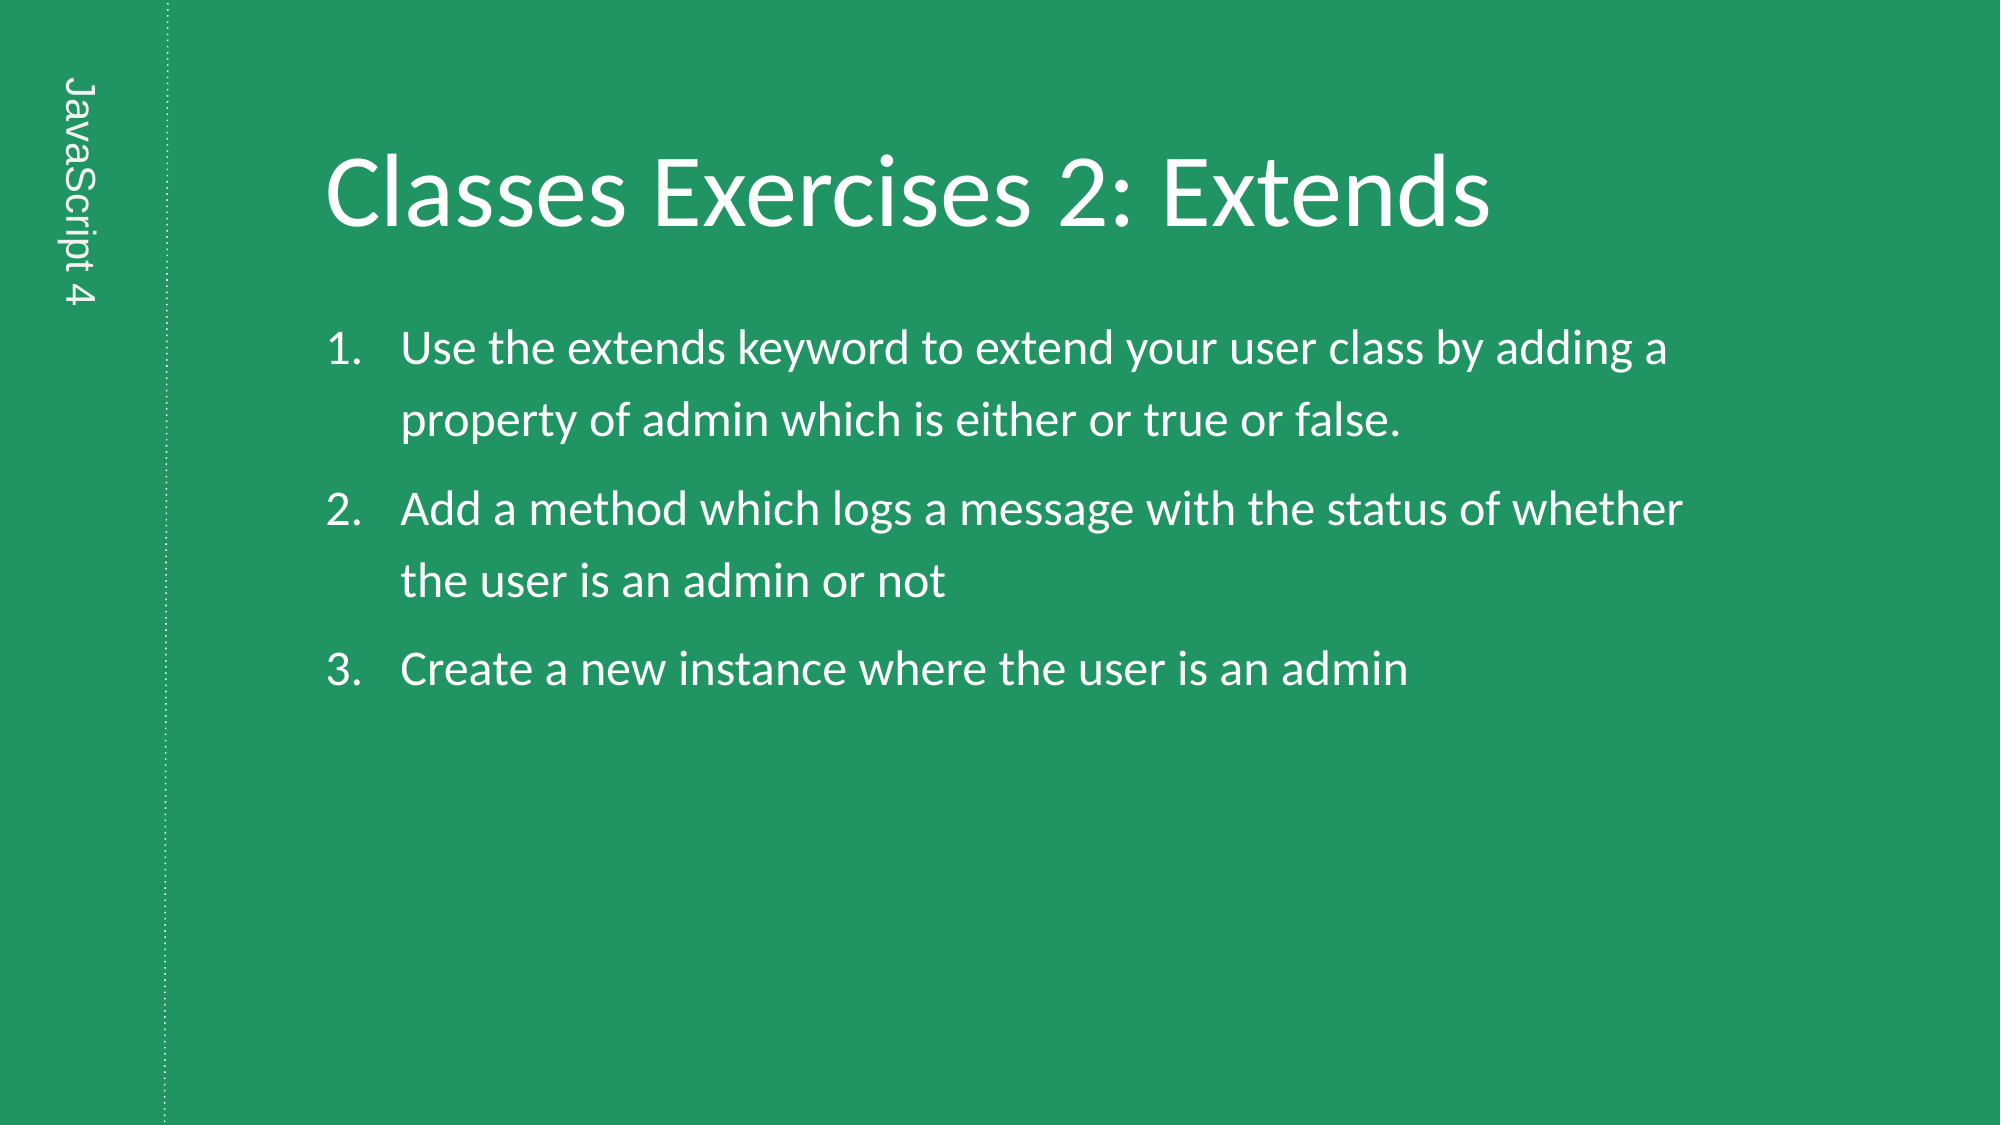

# Classes Exercises 2: Extends
Use the extends keyword to extend your user class by adding a property of admin which is either or true or false.
Add a method which logs a message with the status of whether the user is an admin or not
Create a new instance where the user is an admin